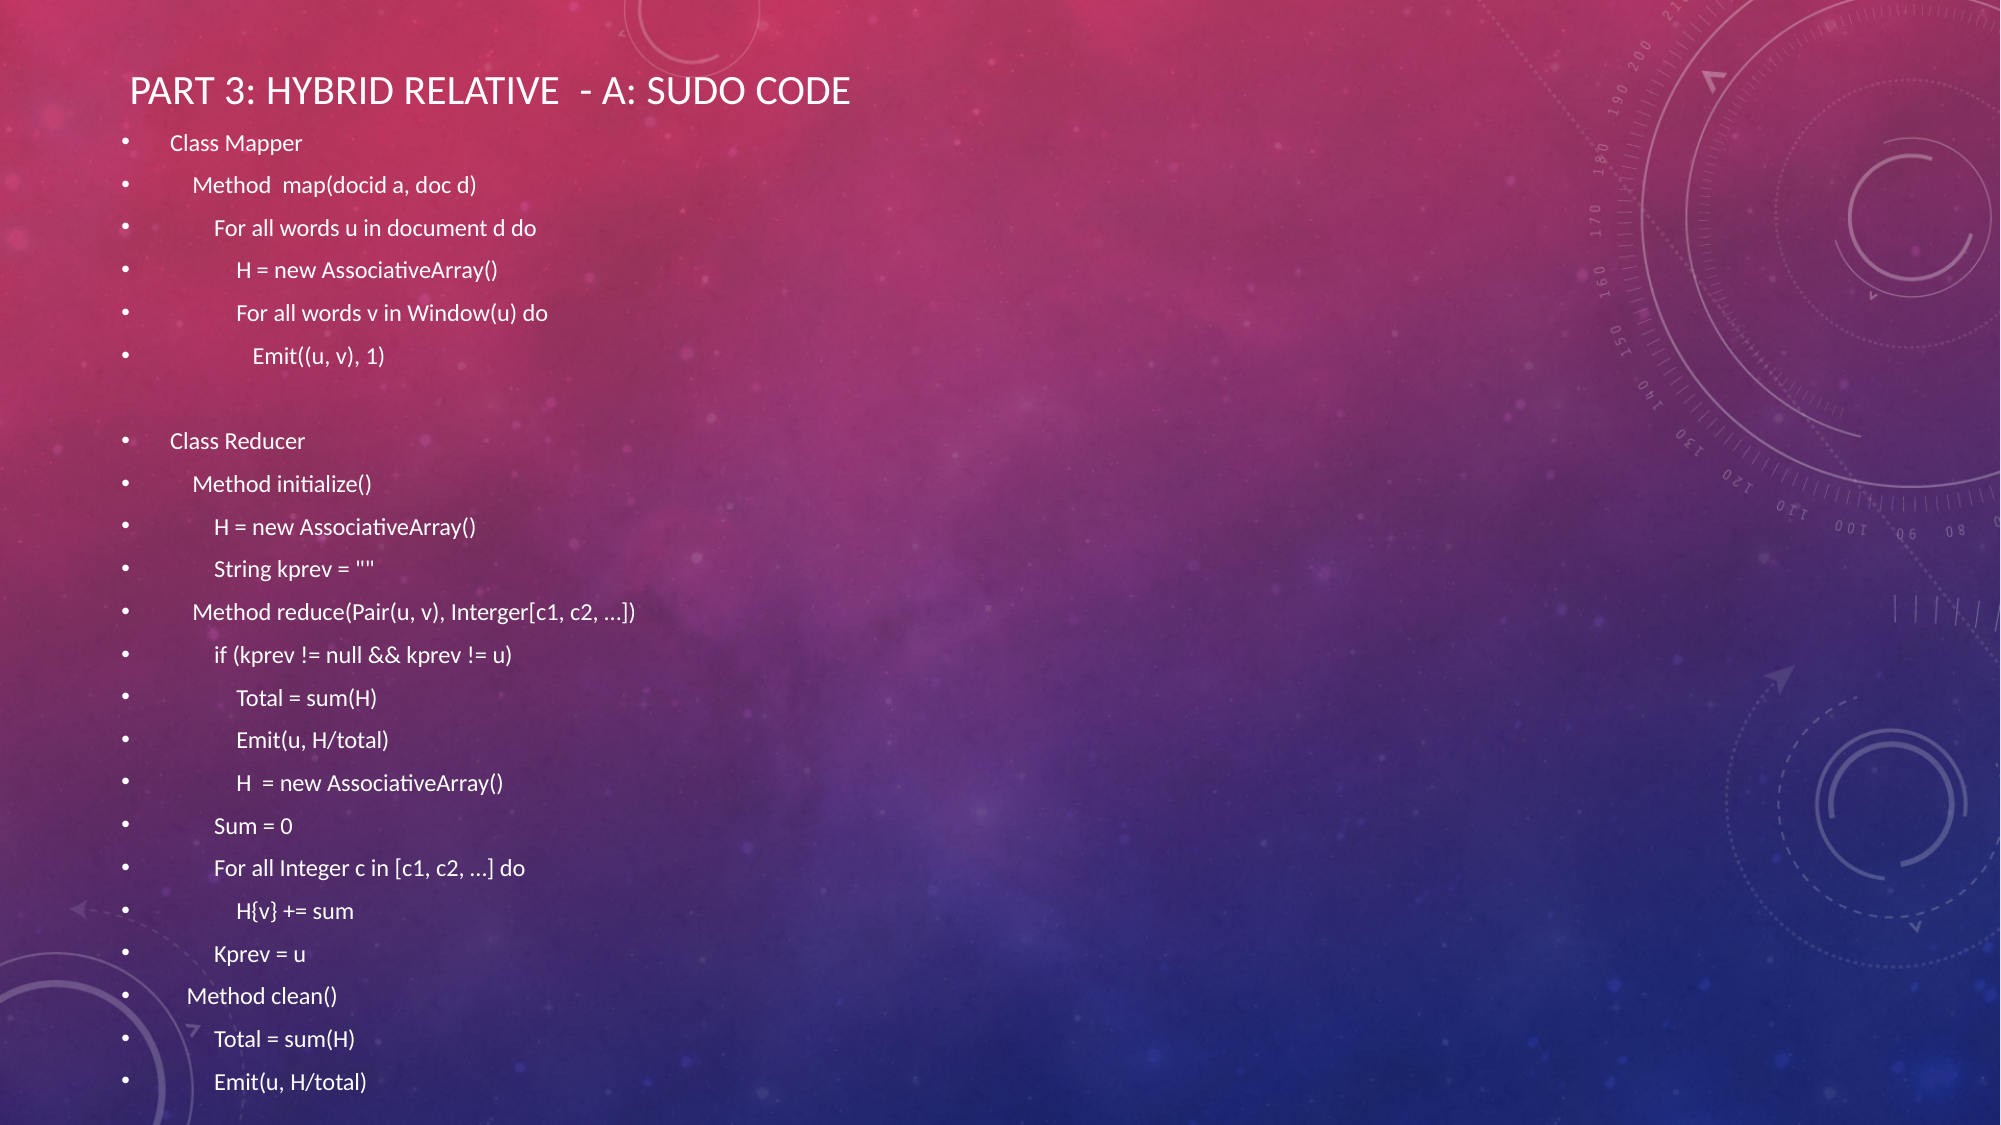

# Part 3: HYbrid relative  - A: Sudo code
Class Mapper
    Method  map(docid a, doc d)
        For all words u in document d do
            H = new AssociativeArray()
            For all words v in Window(u) do
               Emit((u, v), 1)

Class Reducer
    Method initialize()
        H = new AssociativeArray()
        String kprev = ""
    Method reduce(Pair(u, v), Interger[c1, c2, …])
        if (kprev != null && kprev != u)
            Total = sum(H)
            Emit(u, H/total)
            H  = new AssociativeArray()
        Sum = 0
        For all Integer c in [c1, c2, …] do
            H{v} += sum
        Kprev = u
   Method clean()
        Total = sum(H)
        Emit(u, H/total)